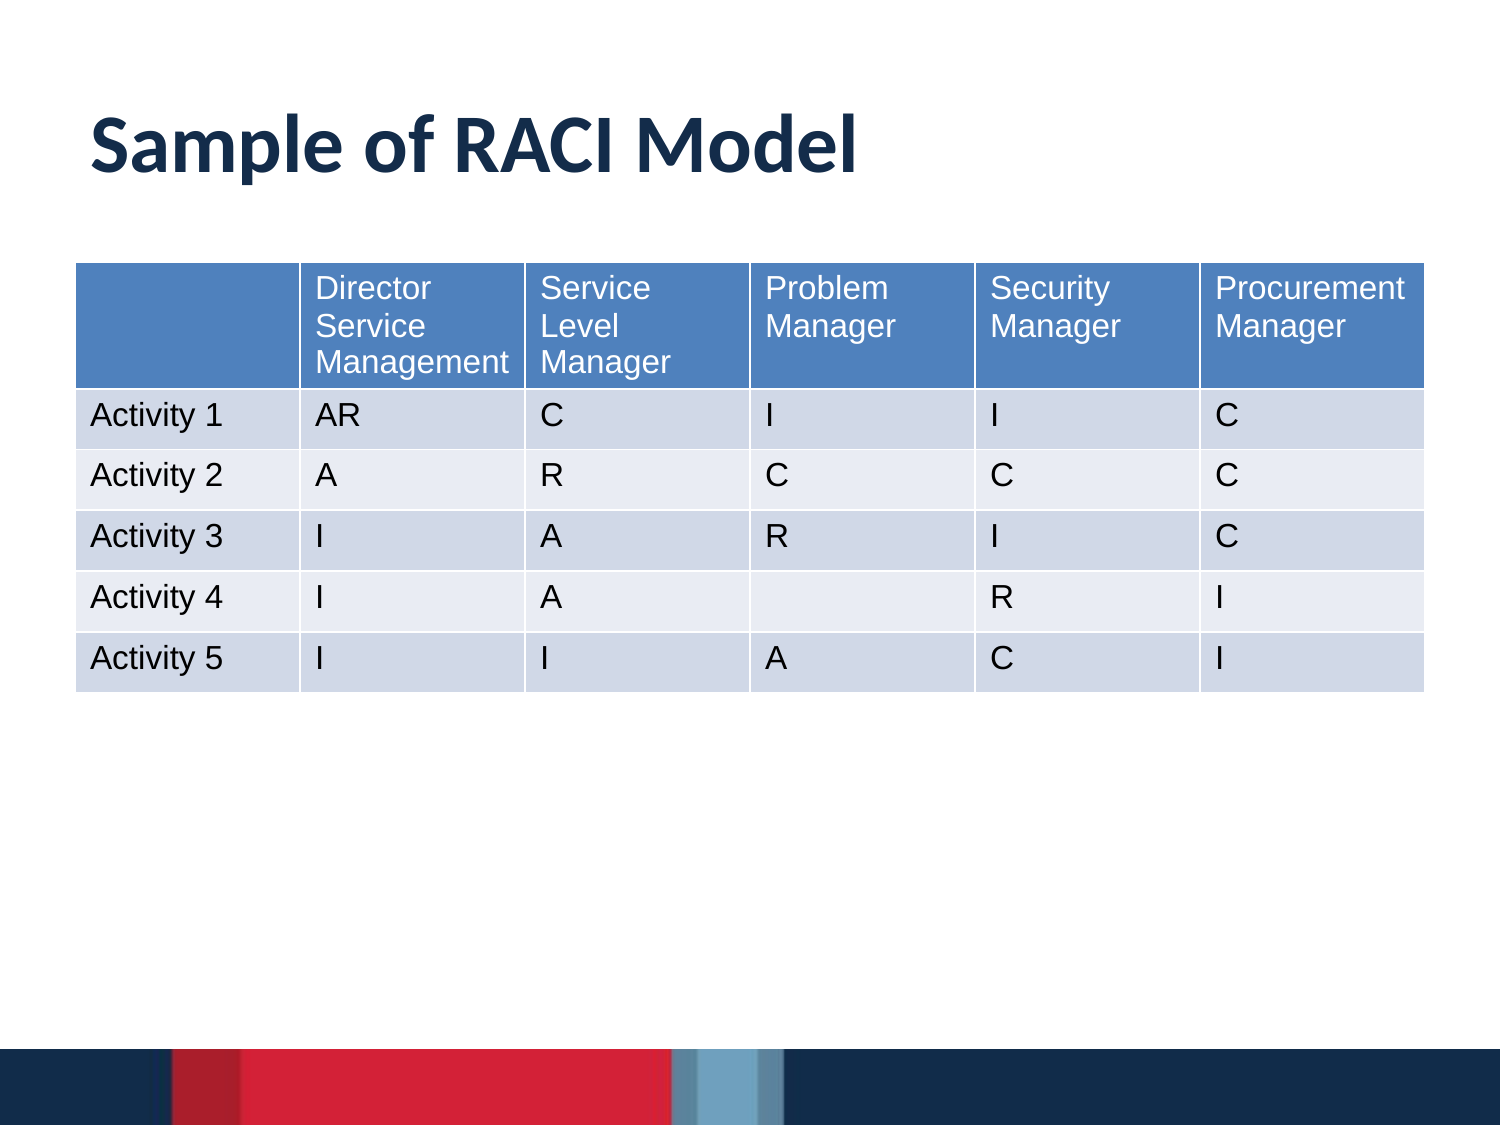

# Sample of RACI Model
|  | Director Service Management | Service Level Manager | Problem Manager | Security Manager | Procurement Manager |
| --- | --- | --- | --- | --- | --- |
| Activity 1 | AR | C | I | I | C |
| Activity 2 | A | R | C | C | C |
| Activity 3 | I | A | R | I | C |
| Activity 4 | I | A |  | R | I |
| Activity 5 | I | I | A | C | I |